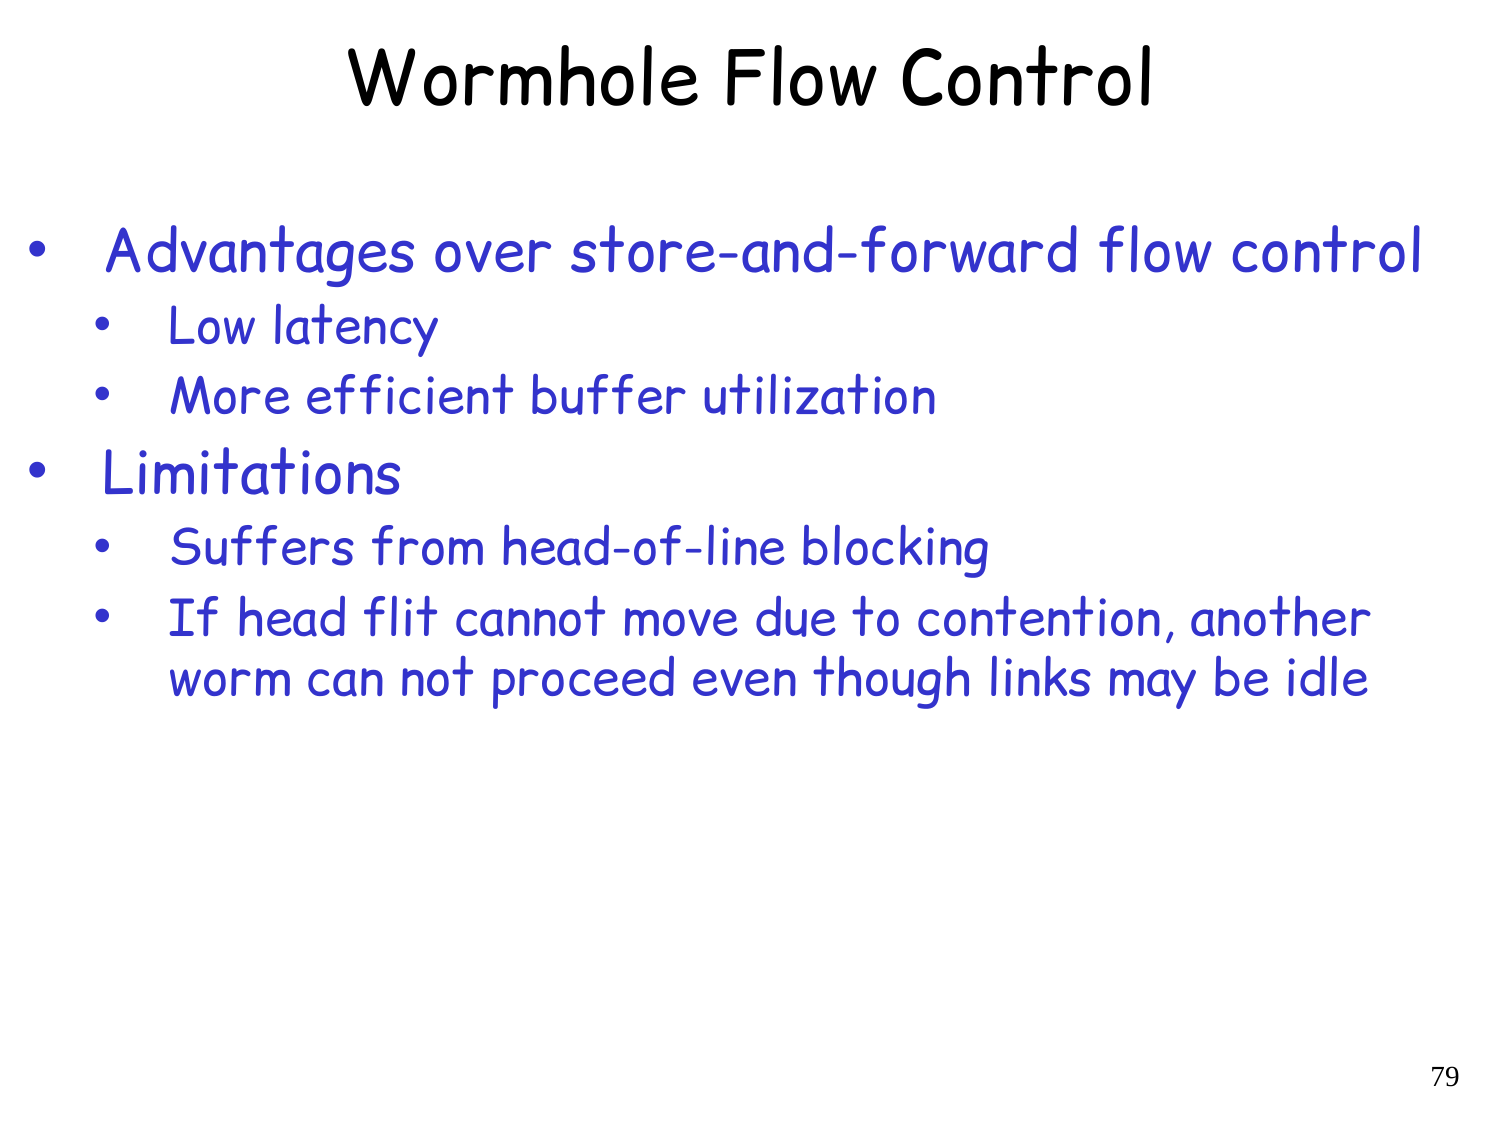

# Wormhole Flow Control

Advantages over store-and-forward flow control
Low latency
More efficient buffer utilization
Limitations
Suffers from head-of-line blocking
If head flit cannot move due to contention, another worm can not proceed even though links may be idle

79